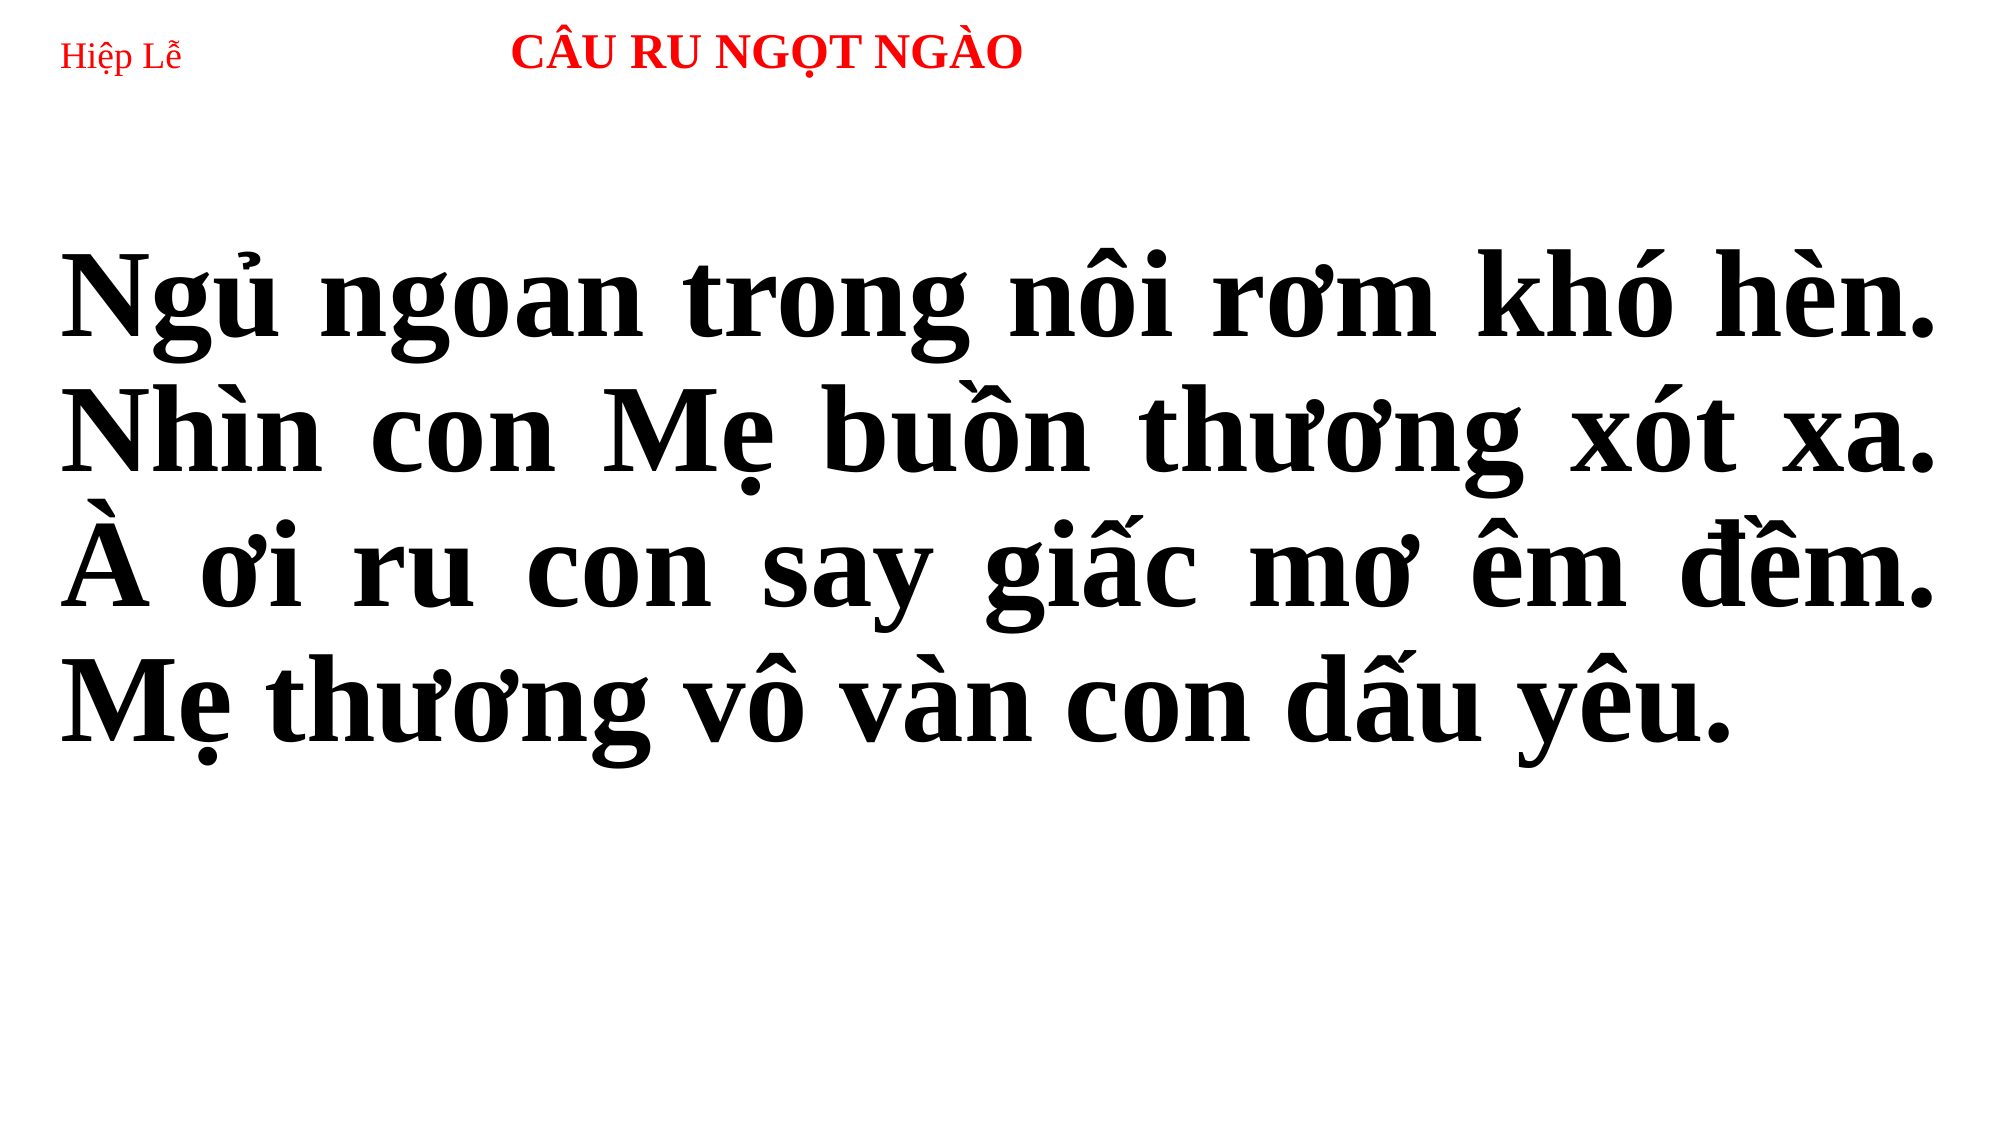

# Hiệp Lễ                        	CÂU RU NGỌT NGÀO
Ngủ ngoan trong nôi rơm khó hèn. Nhìn con Mẹ buồn thương xót xa. À ơi ru con say giấc mơ êm đềm. Mẹ thương vô vàn con dấu yêu.